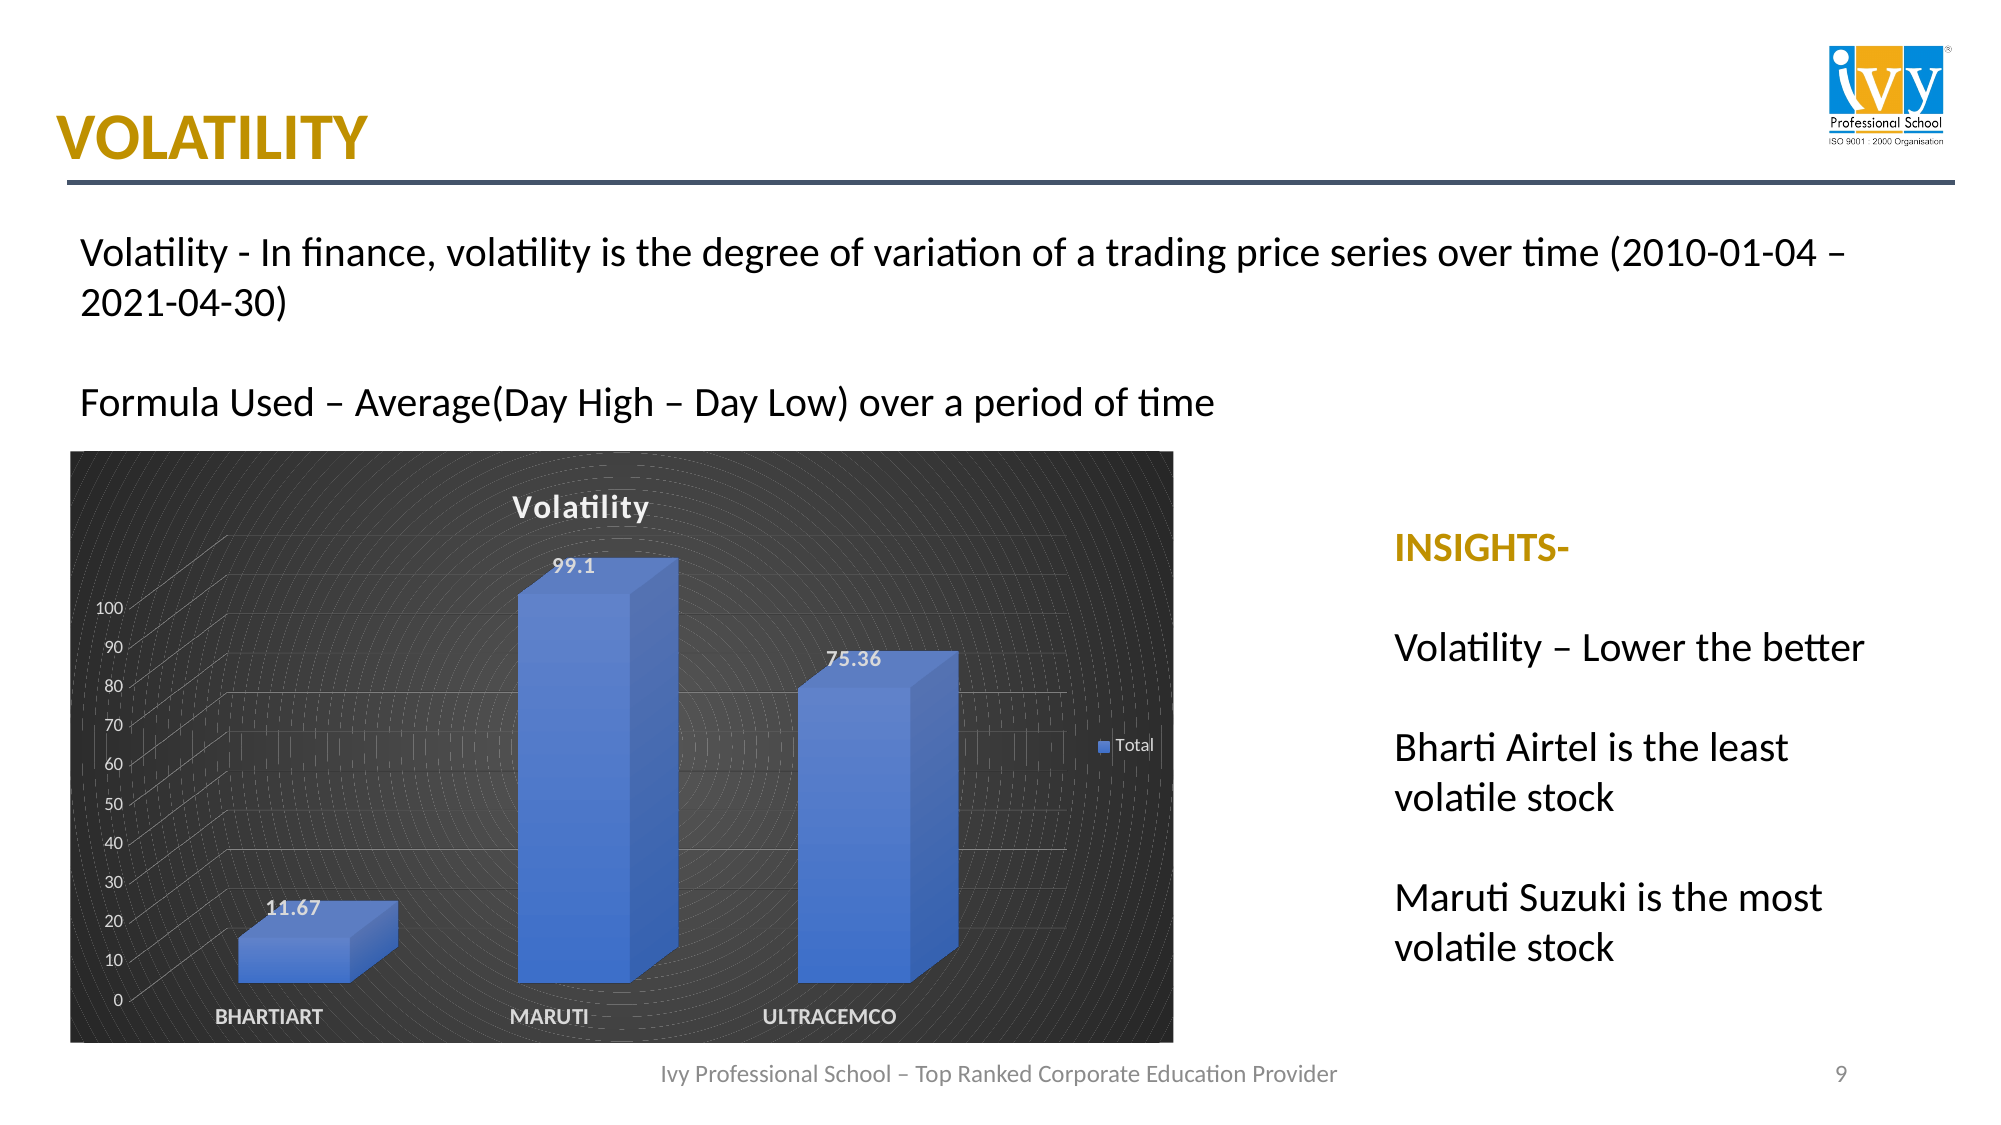

# VOLATILITY
Volatility - In finance, volatility is the degree of variation of a trading price series over time (2010-01-04 – 2021-04-30)

Formula Used – Average(Day High – Day Low) over a period of time

[unsupported chart]

INSIGHTS-

Volatility – Lower the better

Bharti Airtel is the least volatile stock

Maruti Suzuki is the most volatile stock

9